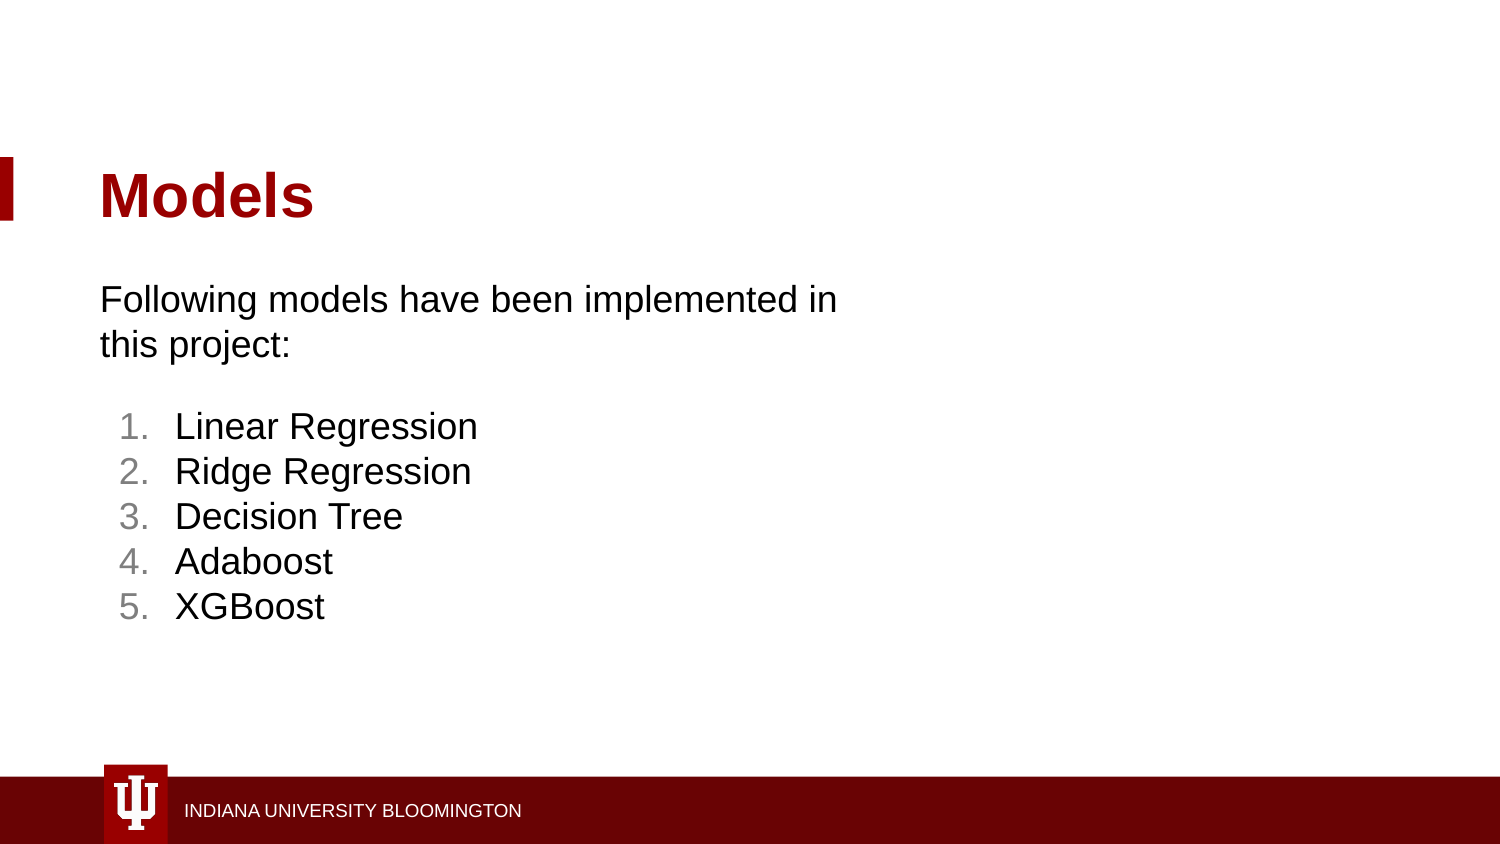

# Models
Following models have been implemented in this project:
Linear Regression
Ridge Regression
Decision Tree
Adaboost
XGBoost